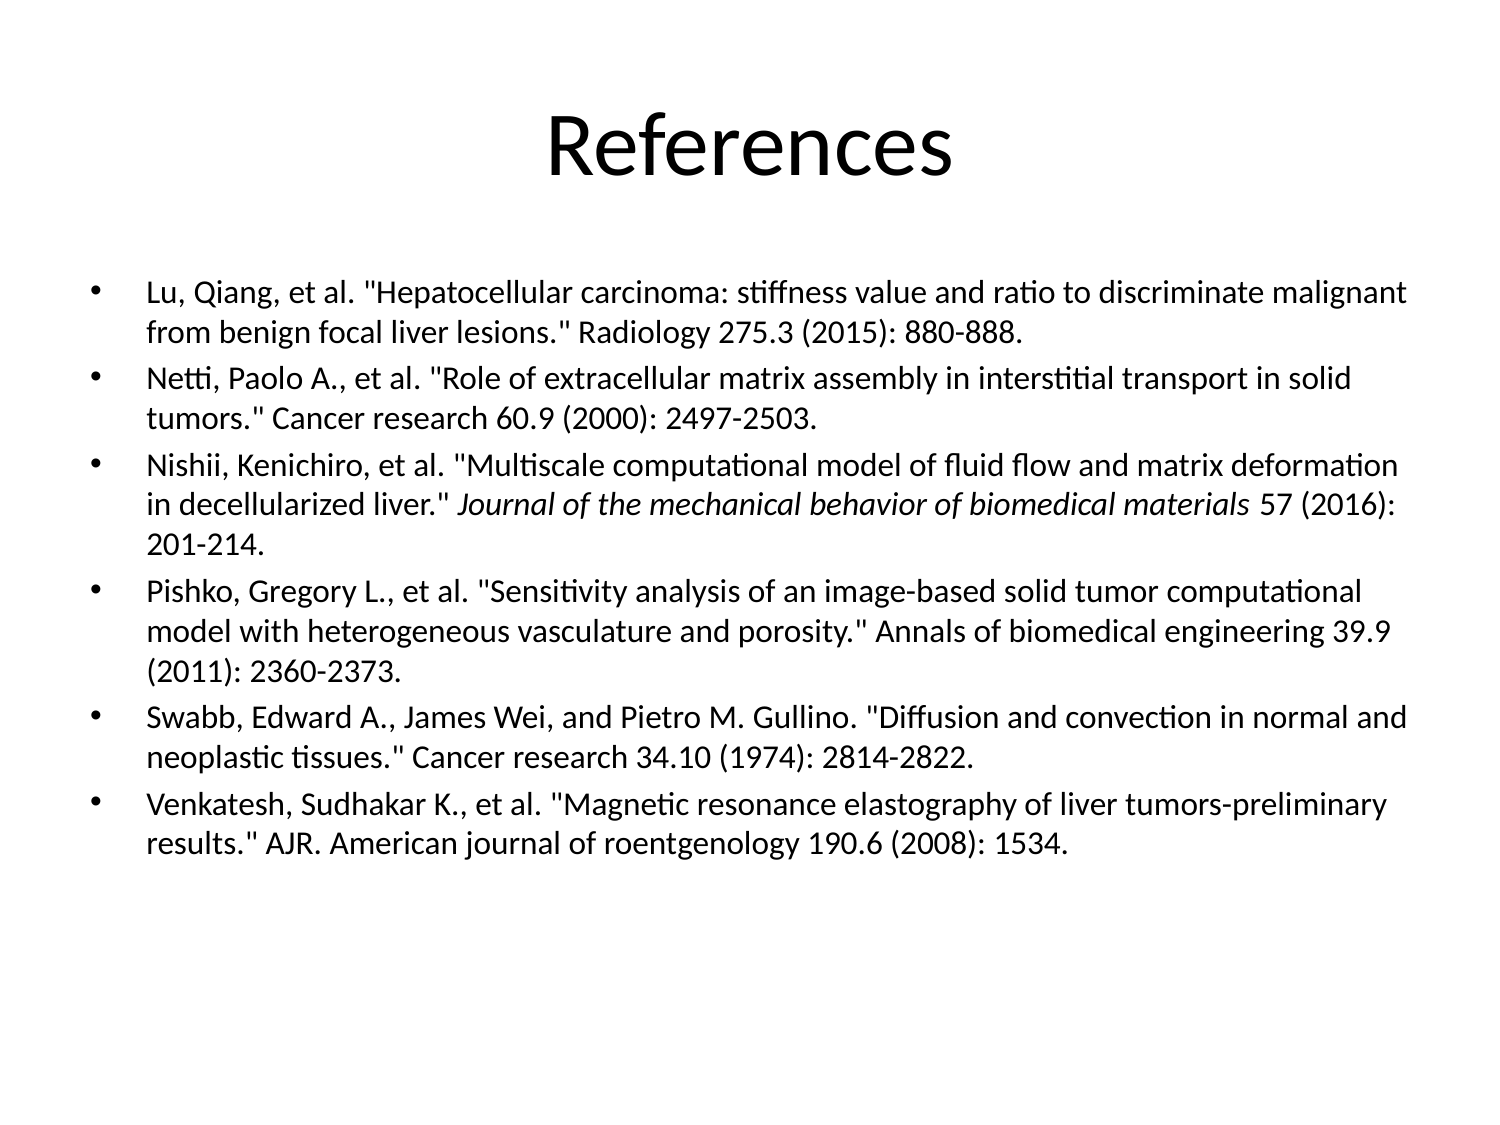

# References
Lu, Qiang, et al. "Hepatocellular carcinoma: stiffness value and ratio to discriminate malignant from benign focal liver lesions." Radiology 275.3 (2015): 880-888.
Netti, Paolo A., et al. "Role of extracellular matrix assembly in interstitial transport in solid tumors." Cancer research 60.9 (2000): 2497-2503.
Nishii, Kenichiro, et al. "Multiscale computational model of fluid flow and matrix deformation in decellularized liver." Journal of the mechanical behavior of biomedical materials 57 (2016): 201-214.
Pishko, Gregory L., et al. "Sensitivity analysis of an image-based solid tumor computational model with heterogeneous vasculature and porosity." Annals of biomedical engineering 39.9 (2011): 2360-2373.
Swabb, Edward A., James Wei, and Pietro M. Gullino. "Diffusion and convection in normal and neoplastic tissues." Cancer research 34.10 (1974): 2814-2822.
Venkatesh, Sudhakar K., et al. "Magnetic resonance elastography of liver tumors-preliminary results." AJR. American journal of roentgenology 190.6 (2008): 1534.